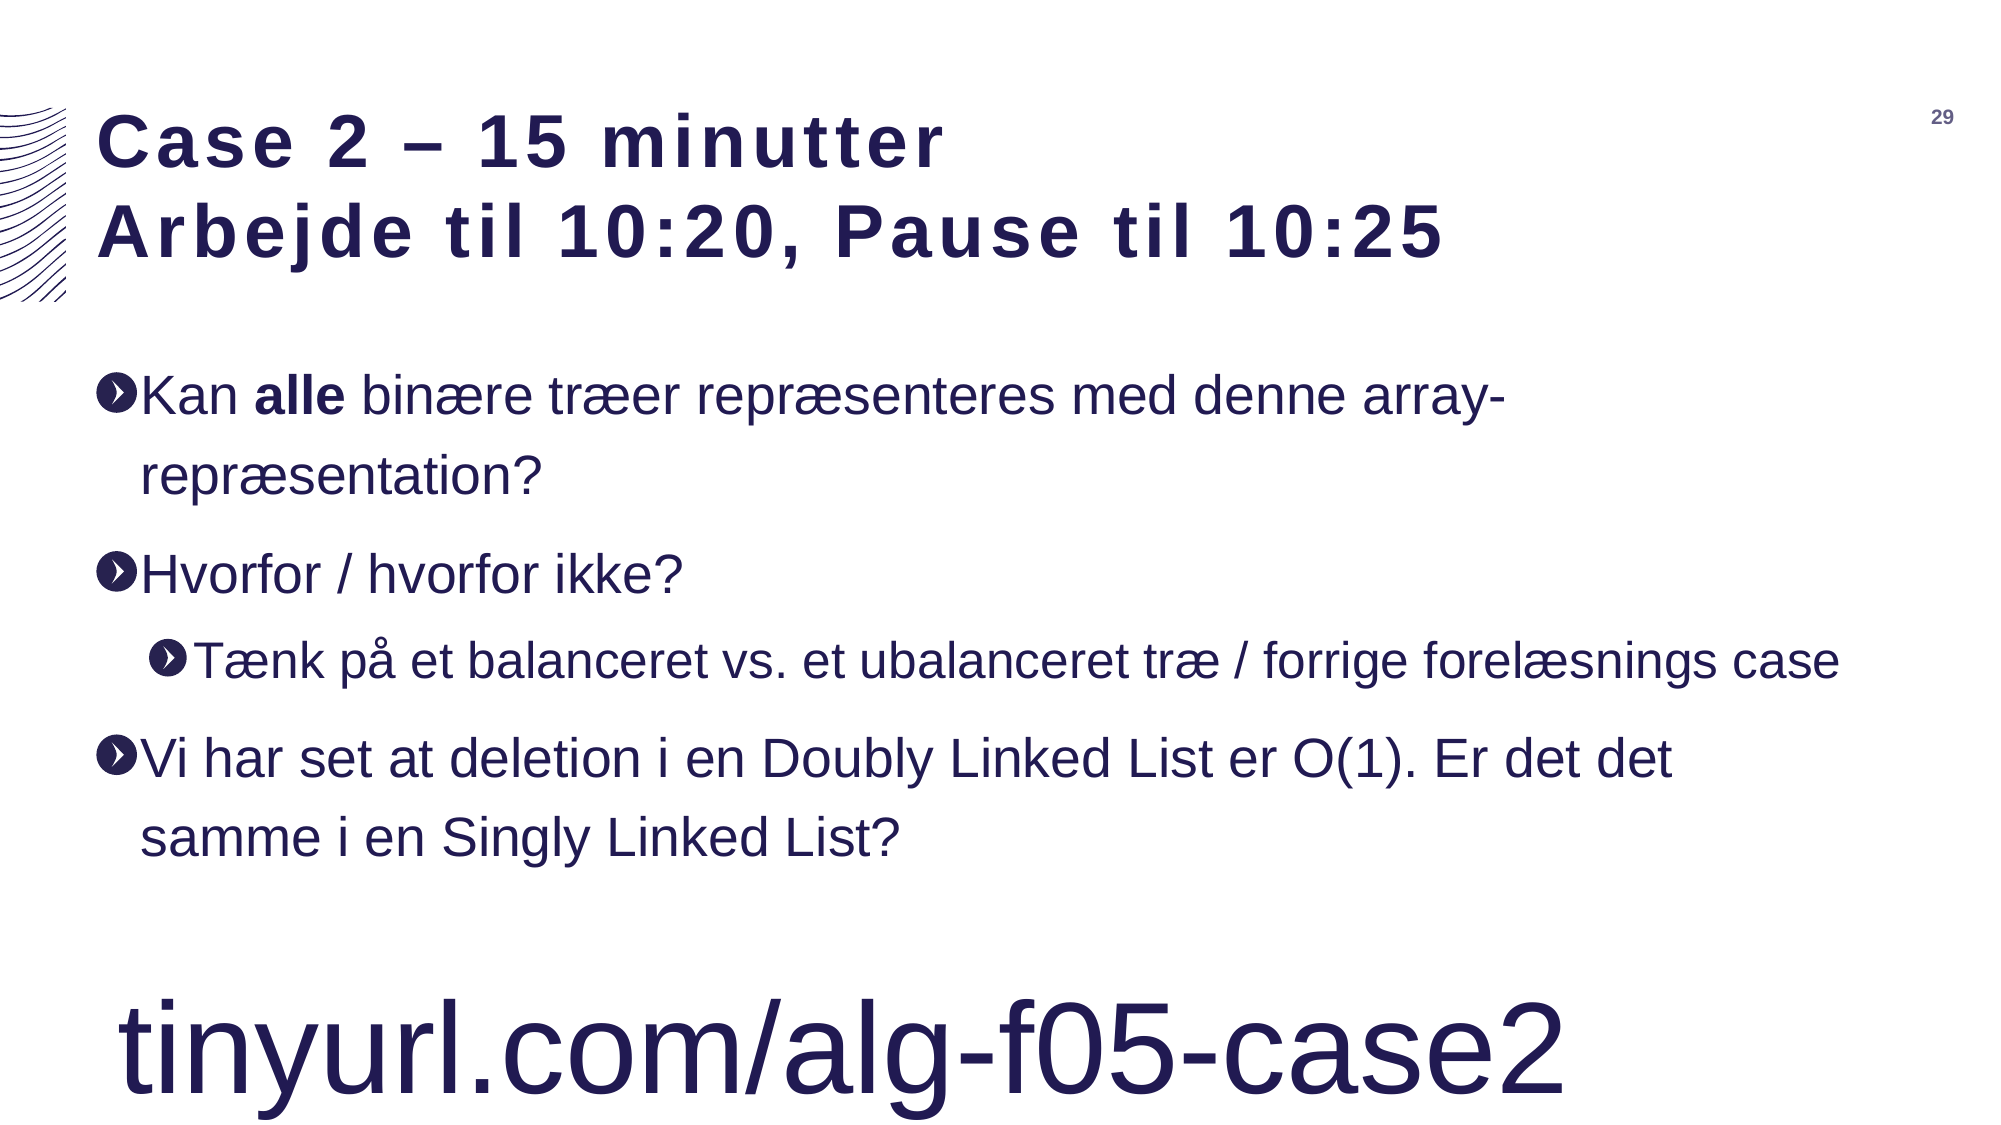

# Case 2 – 15 minutter Arbejde til 10:20, Pause til 10:25
29
Kan alle binære træer repræsenteres med denne array-repræsentation?
Hvorfor / hvorfor ikke?
Tænk på et balanceret vs. et ubalanceret træ / forrige forelæsnings case
Vi har set at deletion i en Doubly Linked List er O(1). Er det det samme i en Singly Linked List?
tinyurl.com/alg-f05-case2